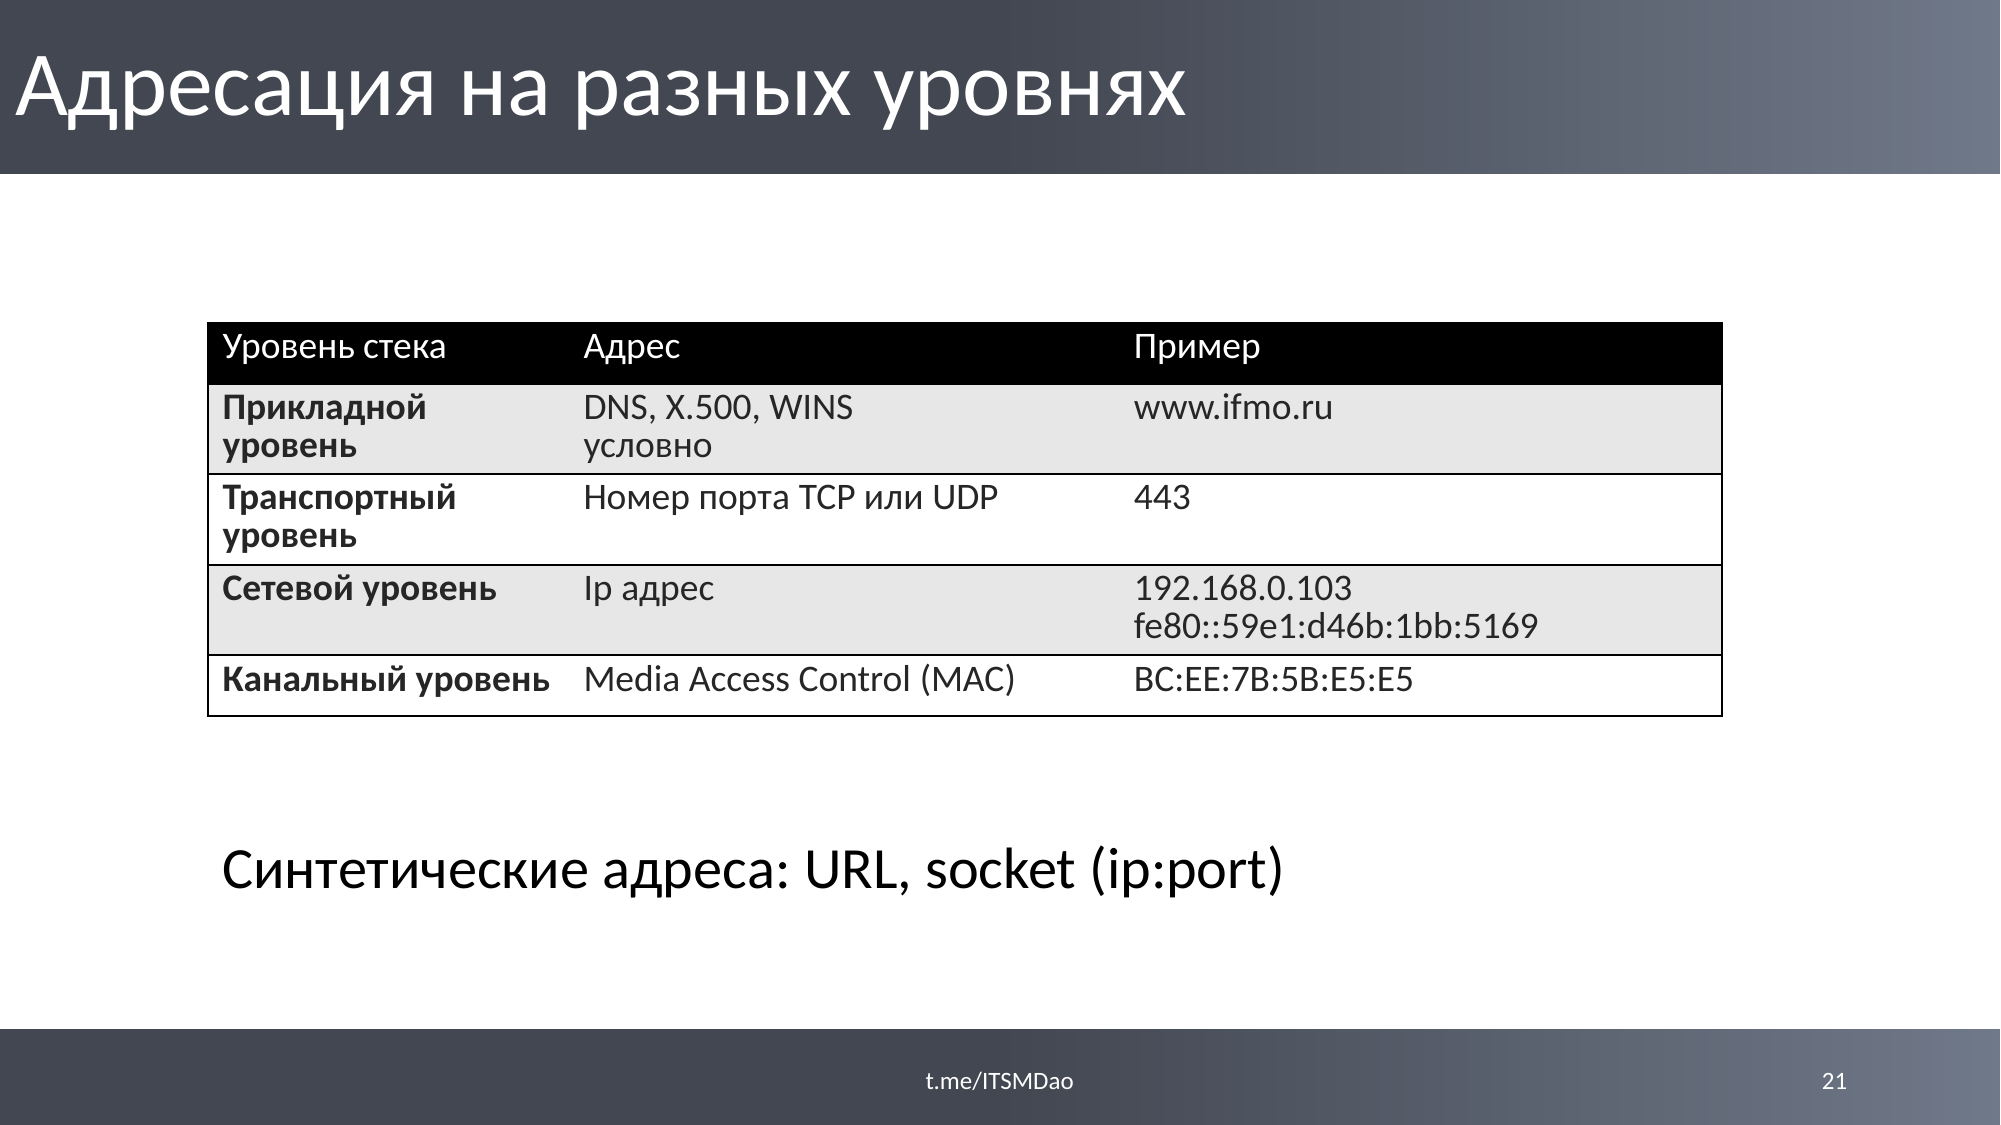

# Адресация на разных уровнях
| Уровень стека | Адрес | Пример |
| --- | --- | --- |
| Прикладной уровень | DNS, X.500, WINS условно | www.ifmo.ru |
| Транспортный уровень | Номер порта TCP или UDP | 443 |
| Сетевой уровень | Ip адрес | 192.168.0.103 fe80::59e1:d46b:1bb:5169 |
| Канальный уровень | Media Access Control (MAC) | BC:EE:7B:5B:E5:E5 |
Синтетические адреса: URL, socket (ip:port)
t.me/ITSMDao
21